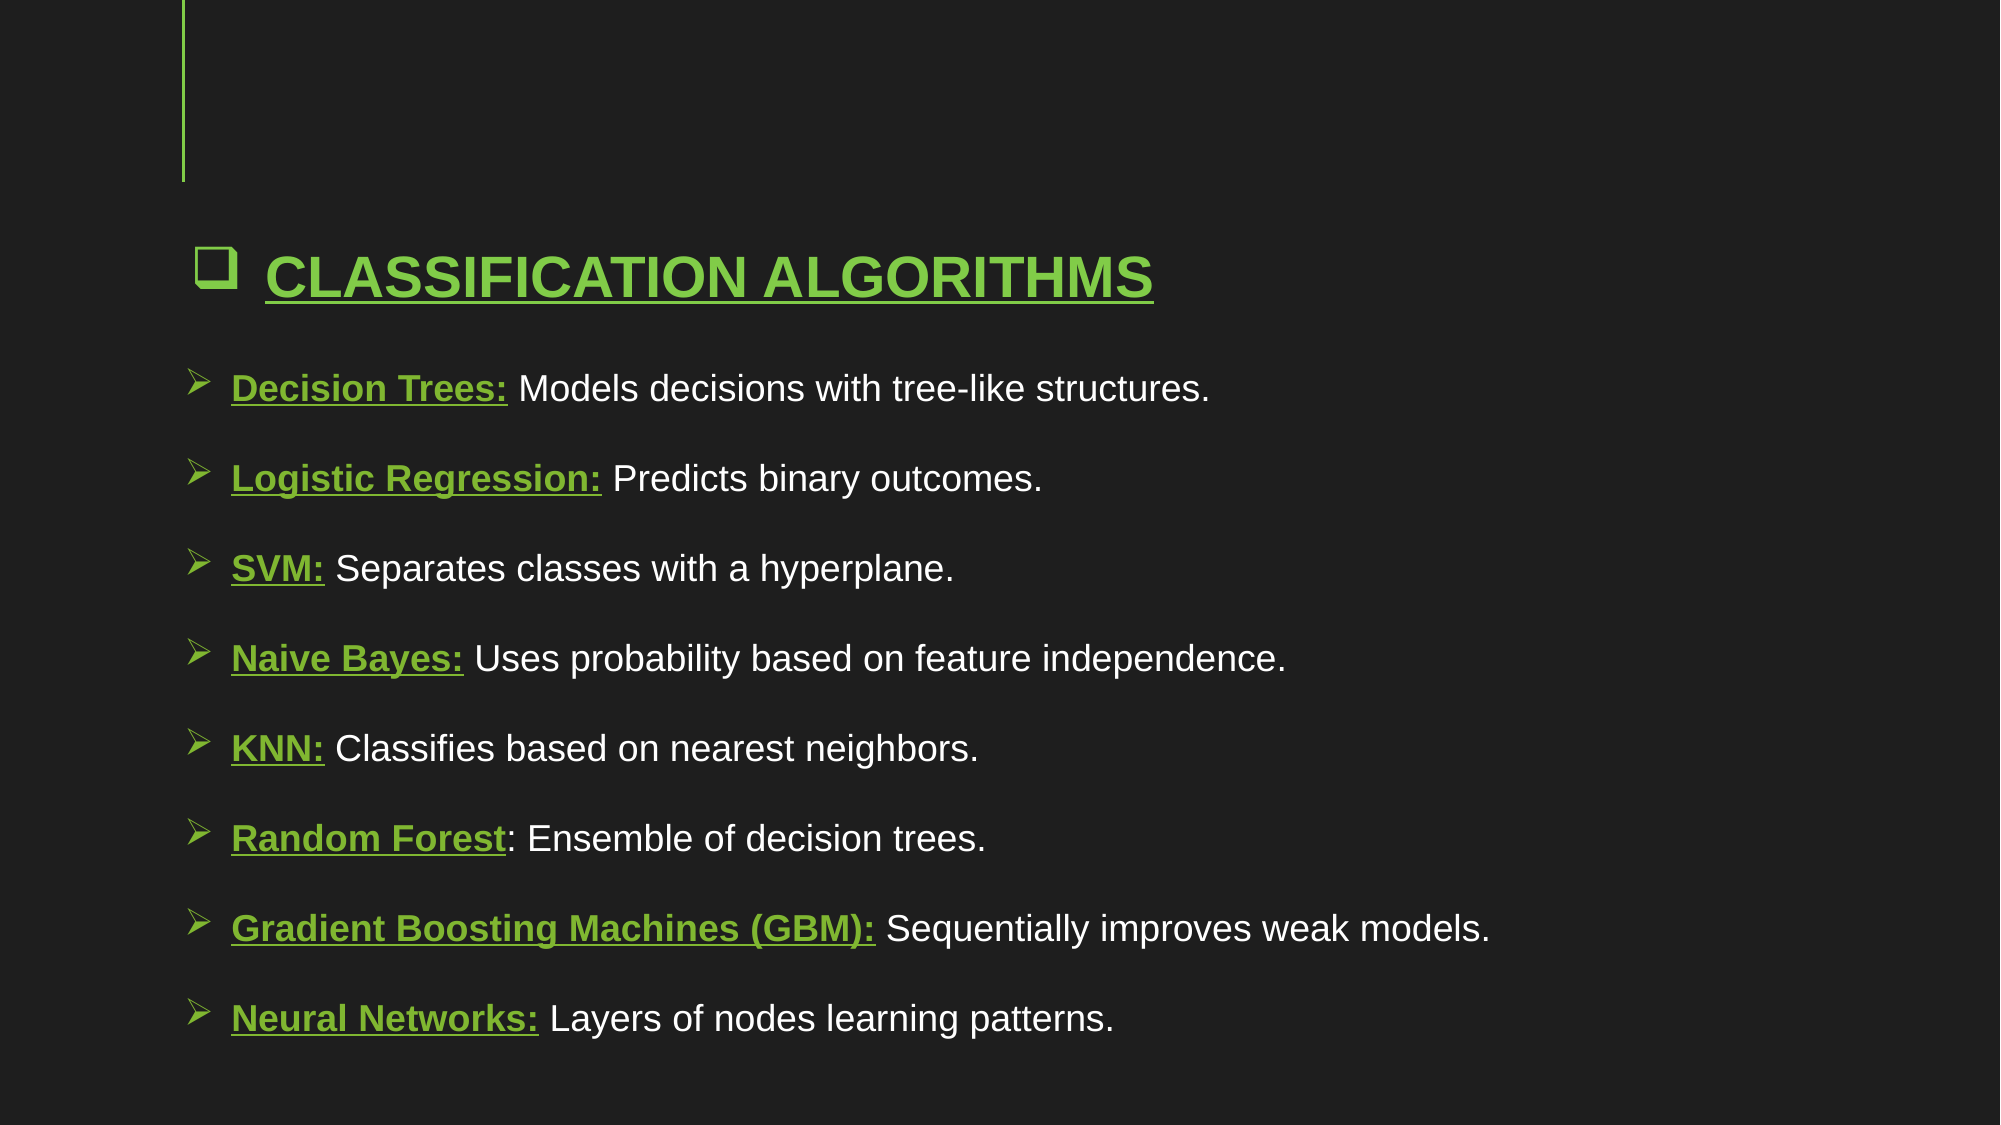

Classification Algorithms
Decision Trees: Models decisions with tree-like structures.

Logistic Regression: Predicts binary outcomes.

SVM: Separates classes with a hyperplane.

Naive Bayes: Uses probability based on feature independence.

KNN: Classifies based on nearest neighbors.

Random Forest: Ensemble of decision trees.

Gradient Boosting Machines (GBM): Sequentially improves weak models.

Neural Networks: Layers of nodes learning patterns.
17